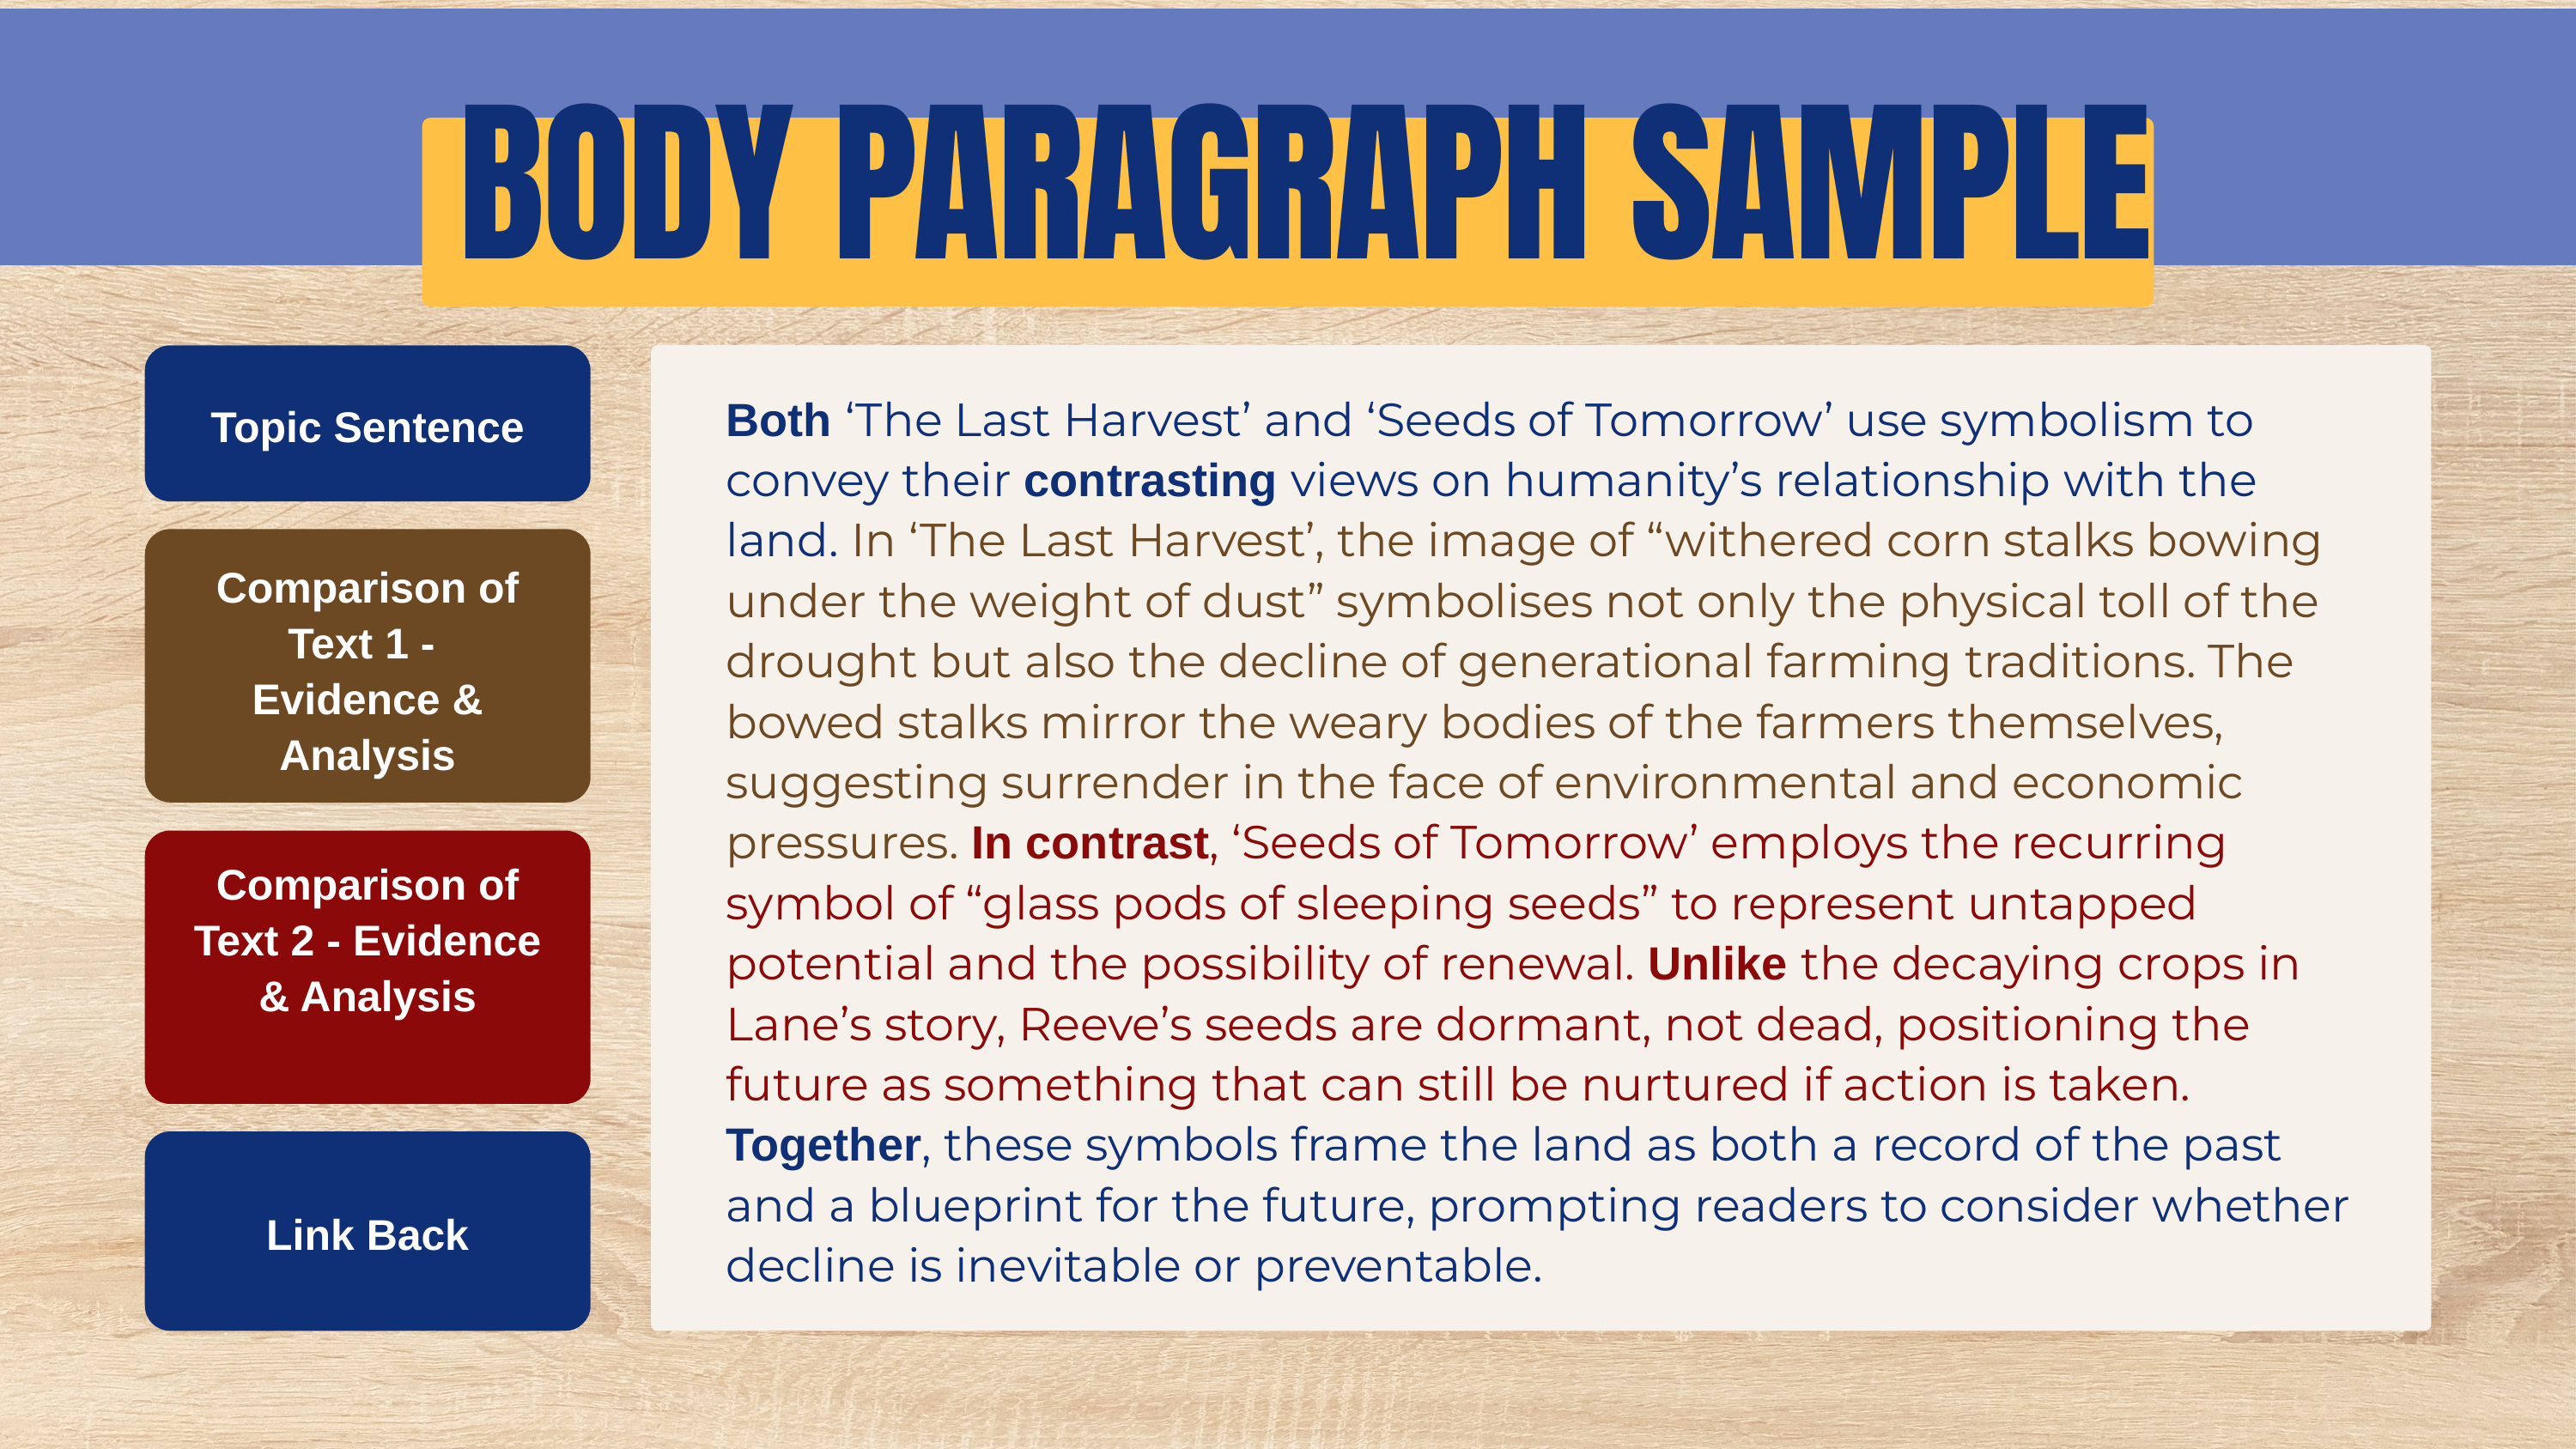

BODY PARAGRAPH SAMPLE

Both ‘The Last Harvest’ and ‘Seeds of Tomorrow’ use symbolism to convey their contrasting views on humanity’s relationship with the land. In ‘The Last Harvest’, the image of “withered corn stalks bowing under the weight of dust” symbolises not only the physical toll of the drought but also the decline of generational farming traditions. The bowed stalks mirror the weary bodies of the farmers themselves, suggesting surrender in the face of environmental and economic pressures. In contrast, ‘Seeds of Tomorrow’ employs the recurring symbol of “glass pods of sleeping seeds” to represent untapped potential and the possibility of renewal. Unlike the decaying crops in Lane’s story, Reeve’s seeds are dormant, not dead, positioning the future as something that can still be nurtured if action is taken. Together, these symbols frame the land as both a record of the past and a blueprint for the future, prompting readers to consider whether decline is inevitable or preventable.
Topic Sentence

Comparison of Text 1 -
Evidence & Analysis

Comparison of Text 2 - Evidence & Analysis

Link Back